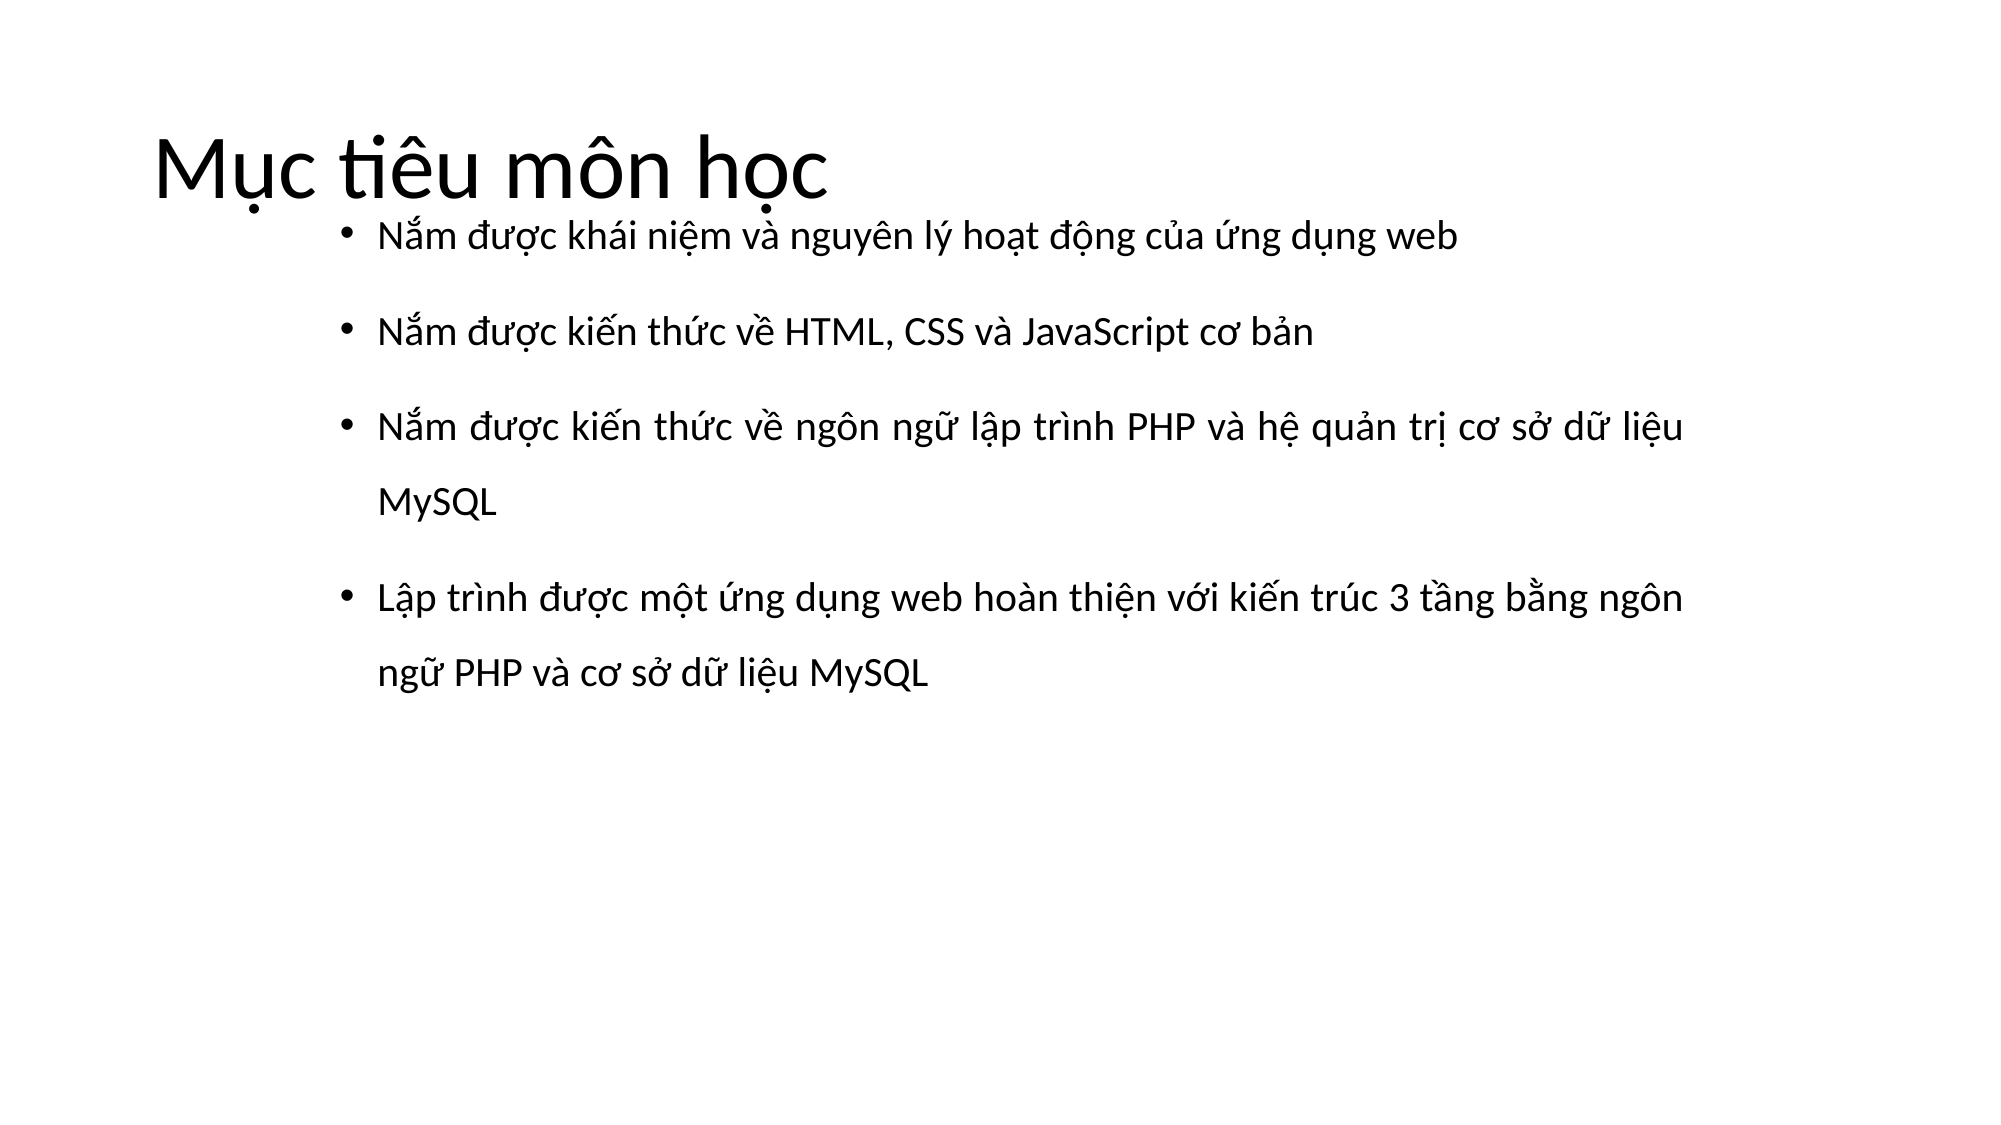

# Mục tiêu môn học
Nắm được khái niệm và nguyên lý hoạt động của ứng dụng web
Nắm được kiến thức về HTML, CSS và JavaScript cơ bản
Nắm được kiến thức về ngôn ngữ lập trình PHP và hệ quản trị cơ sở dữ liệu MySQL
Lập trình được một ứng dụng web hoàn thiện với kiến trúc 3 tầng bằng ngôn ngữ PHP và cơ sở dữ liệu MySQL